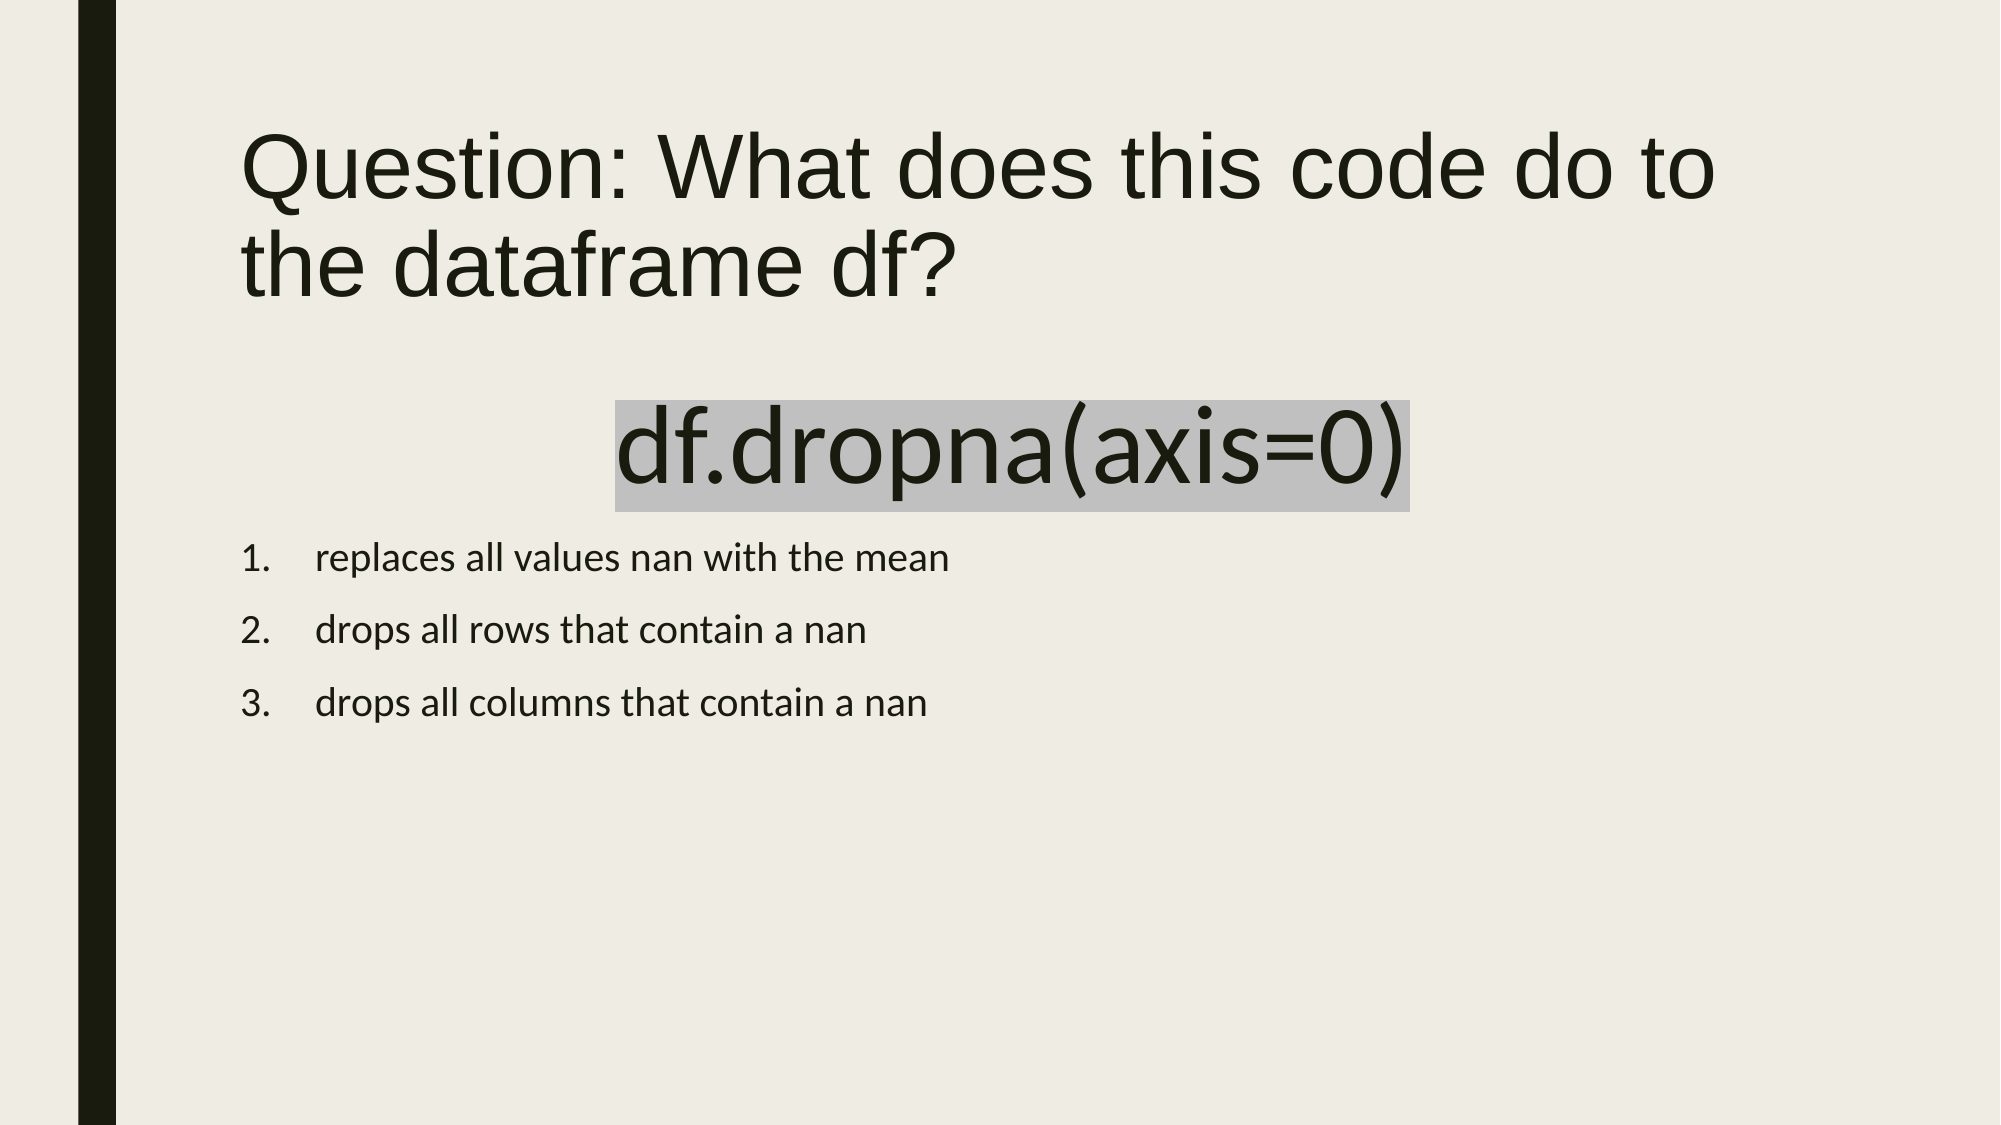

# Question: What does this code do to the dataframe df?
df.dropna(axis=0)
replaces all values nan with the mean
drops all rows that contain a nan
drops all columns that contain a nan